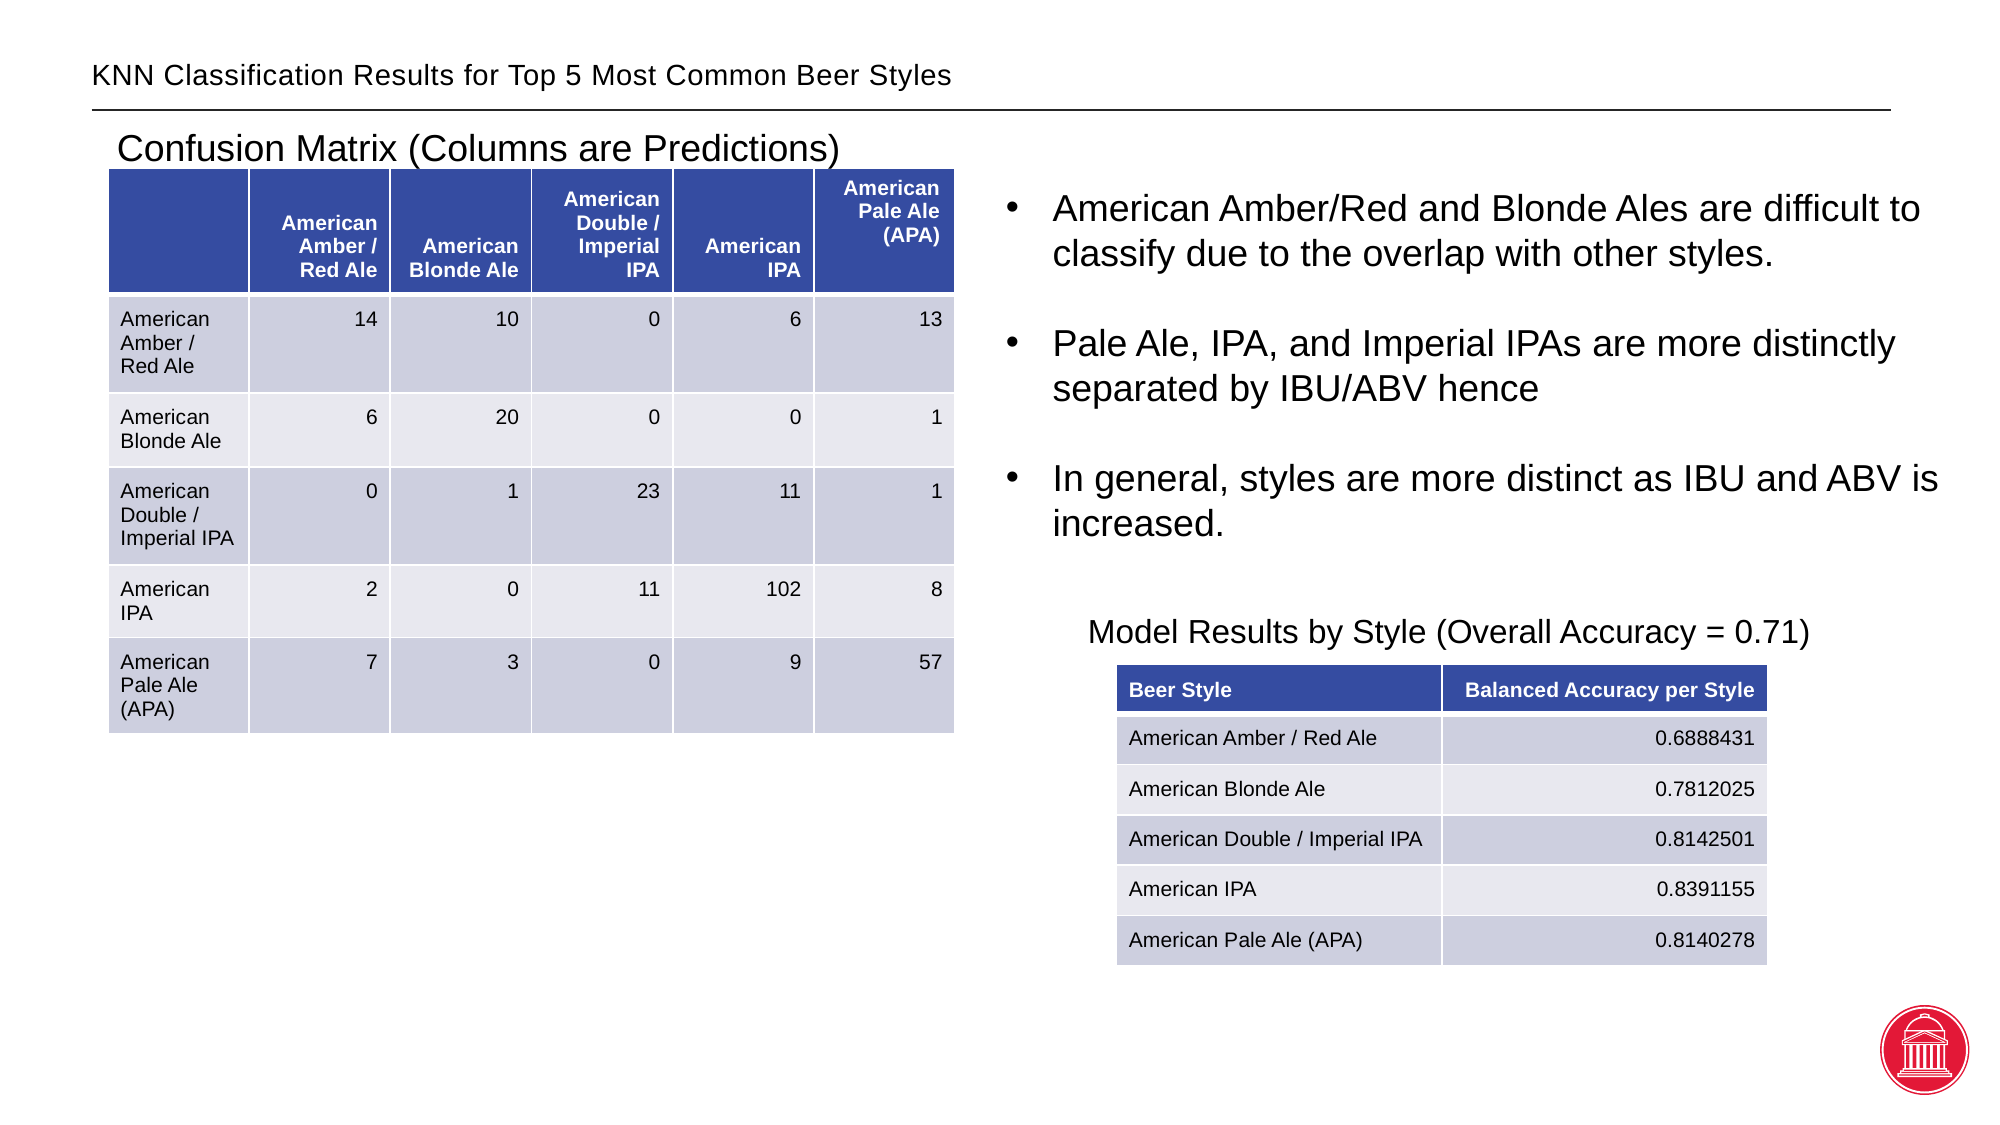

# KNN Classification Results for Top 5 Most Common Beer Styles
Confusion Matrix (Columns are Predictions)
|  | American Amber / Red Ale | American Blonde Ale | American Double / Imperial IPA | American IPA | American Pale Ale (APA) |
| --- | --- | --- | --- | --- | --- |
| American Amber / Red Ale | 14 | 10 | 0 | 6 | 13 |
| American Blonde Ale | 6 | 20 | 0 | 0 | 1 |
| American Double / Imperial IPA | 0 | 1 | 23 | 11 | 1 |
| American IPA | 2 | 0 | 11 | 102 | 8 |
| American Pale Ale (APA) | 7 | 3 | 0 | 9 | 57 |
American Amber/Red and Blonde Ales are difficult to classify due to the overlap with other styles.

Pale Ale, IPA, and Imperial IPAs are more distinctly separated by IBU/ABV hence

In general, styles are more distinct as IBU and ABV is increased.

Model Results by Style (Overall Accuracy = 0.71)
| Beer Style | Balanced Accuracy per Style |
| --- | --- |
| American Amber / Red Ale | 0.6888431 |
| American Blonde Ale | 0.7812025 |
| American Double / Imperial IPA | 0.8142501 |
| American IPA | 0.8391155 |
| American Pale Ale (APA) | 0.8140278 |